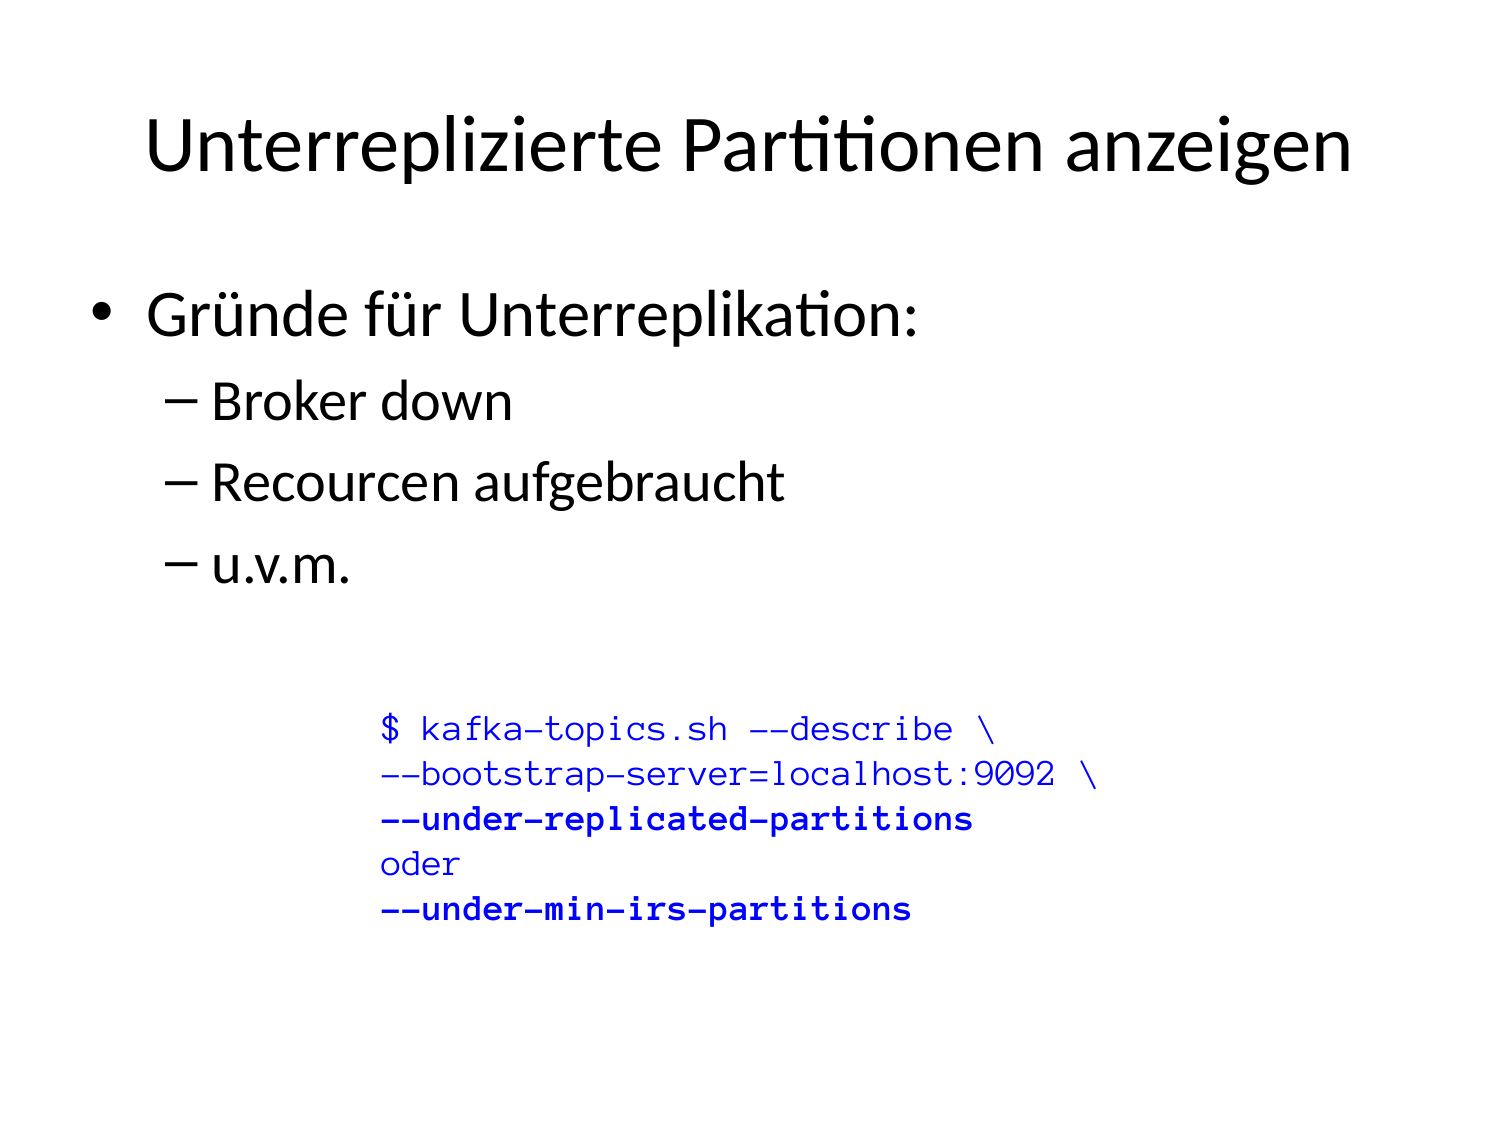

# Unterreplizierte Partitionen anzeigen
Gründe für Unterreplikation:
Broker down
Recourcen aufgebraucht
u.v.m.

$ kafka-topics.sh --describe \
--bootstrap-server=localhost:9092 \
--under-replicated-partitions
oder
--under-min-irs-partitions